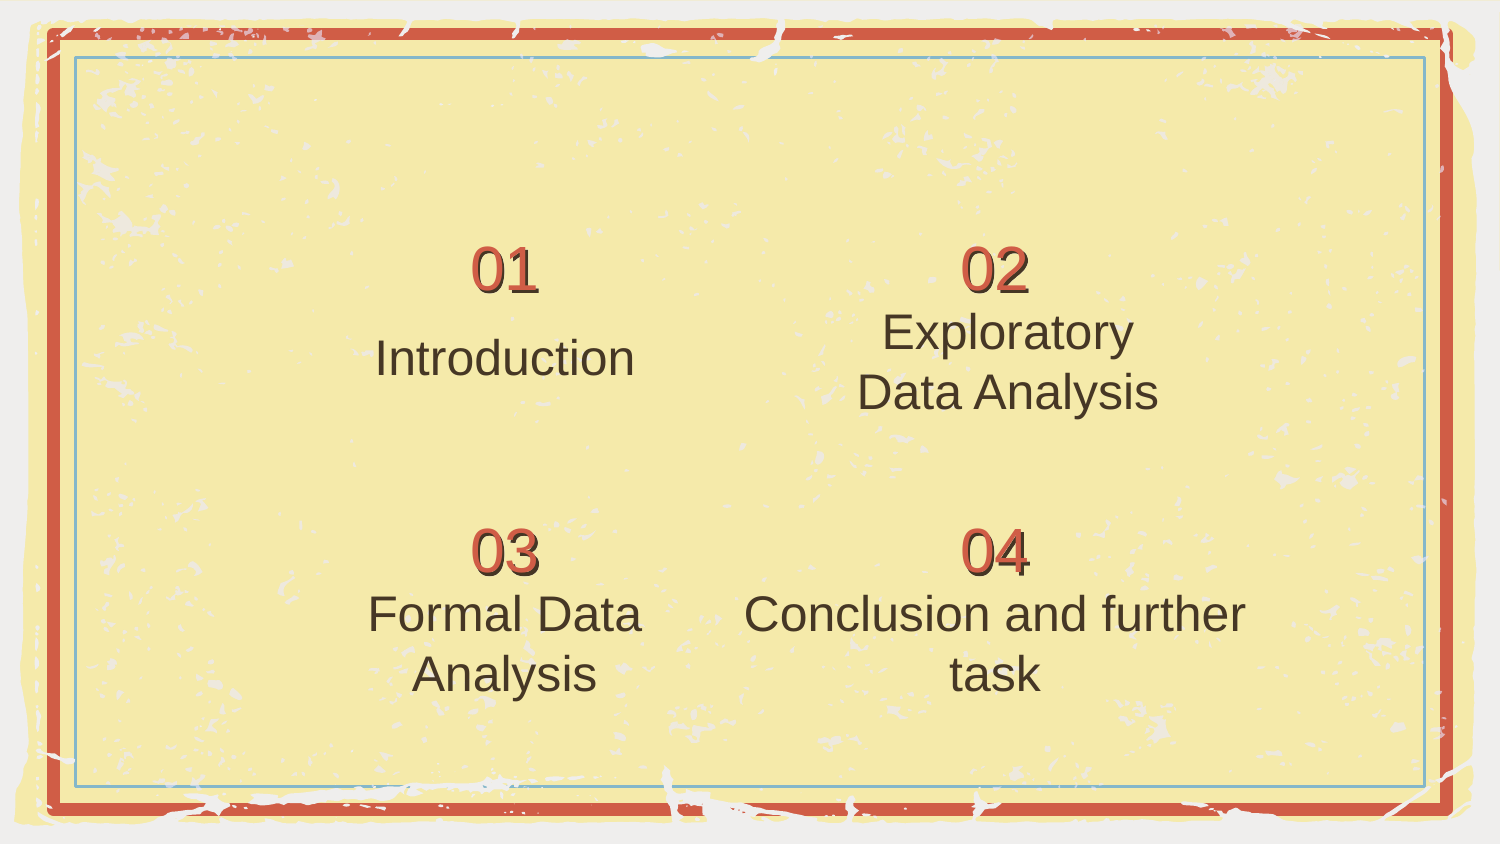

01
02
Exploratory Data Analysis
# Introduction
03
04
Formal Data Analysis
Conclusion and further task